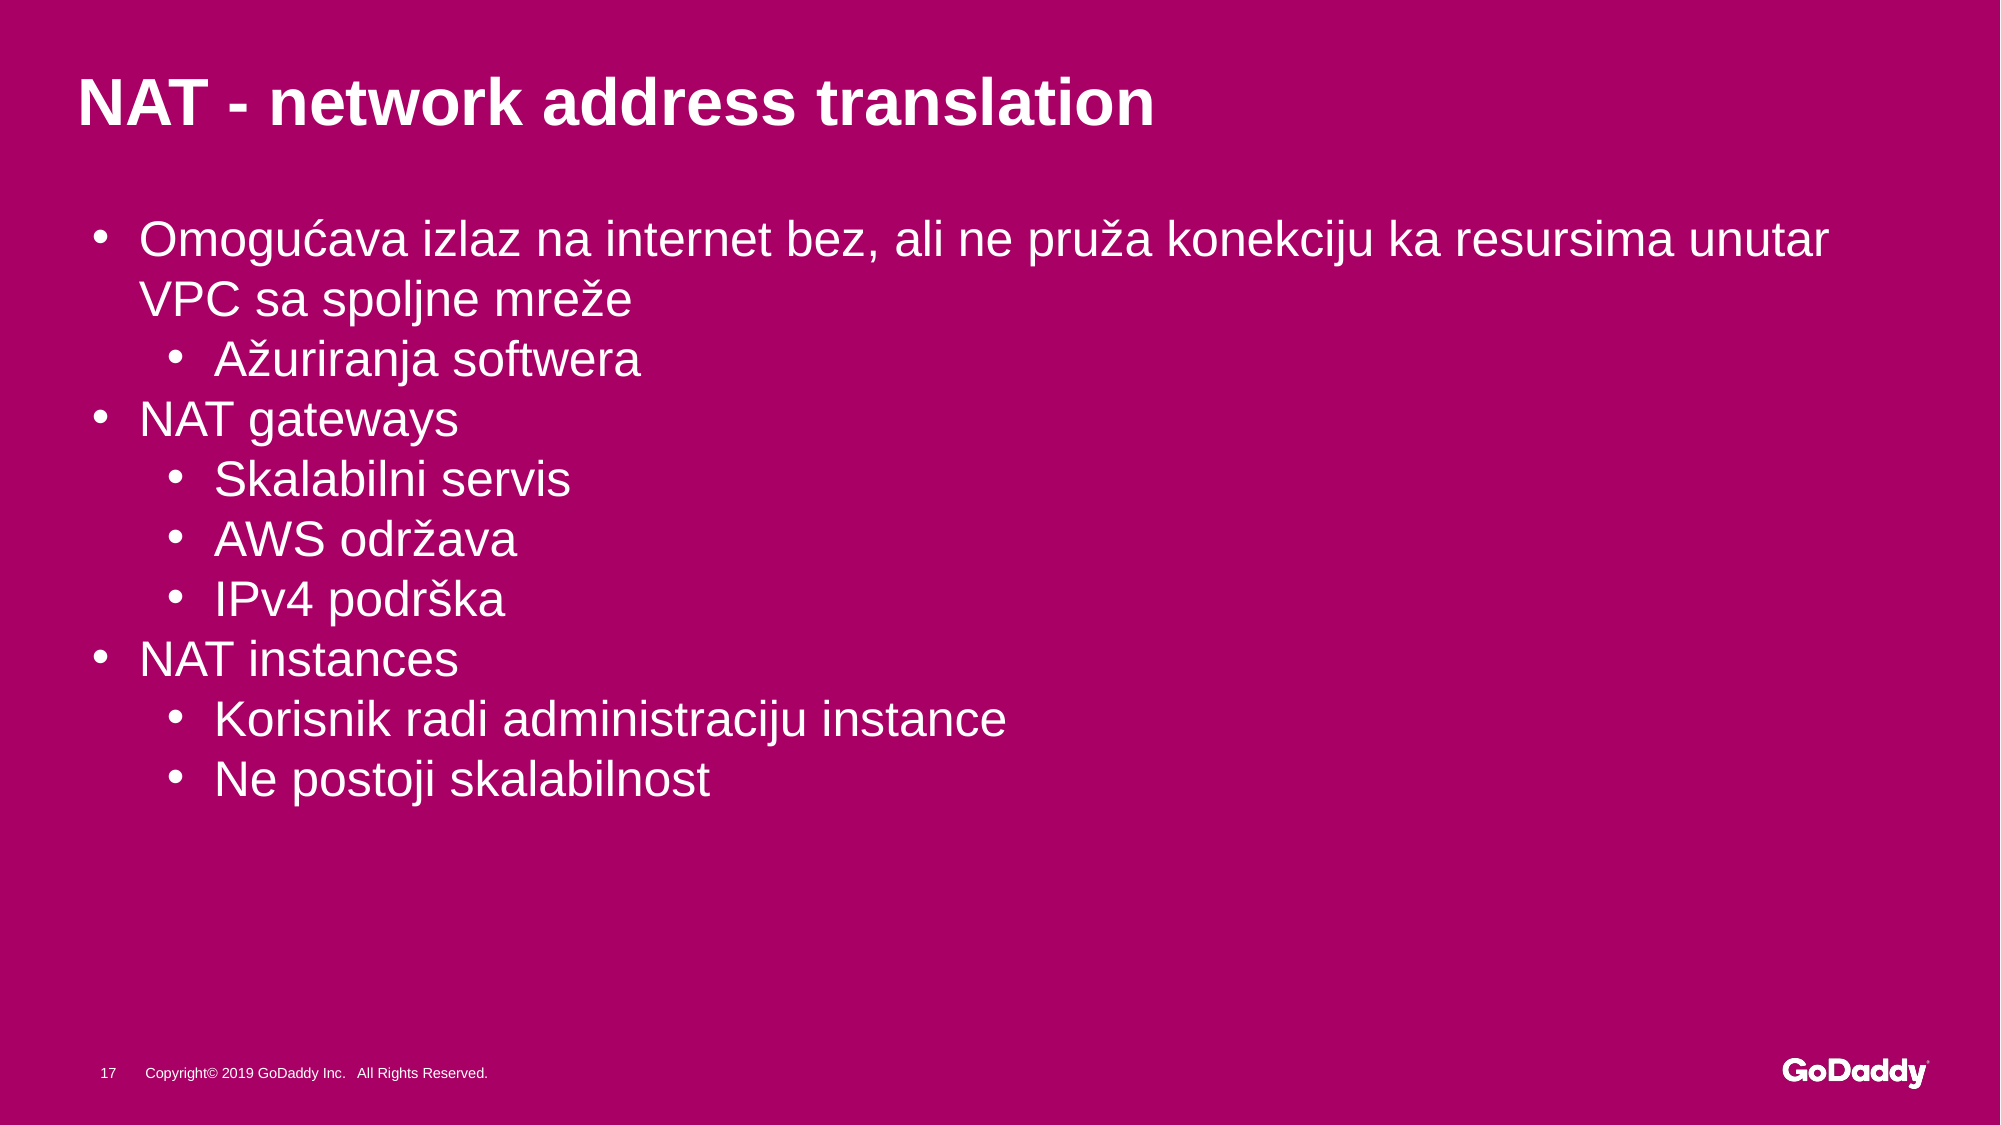

# NAT - network address translation
Omogućava izlaz na internet bez, ali ne pruža konekciju ka resursima unutar VPC sa spoljne mreže
Ažuriranja softwera
NAT gateways
Skalabilni servis
AWS održava
IPv4 podrška
NAT instances
Korisnik radi administraciju instance
Ne postoji skalabilnost

17
Copyright© 2019 GoDaddy Inc.   All Rights Reserved.